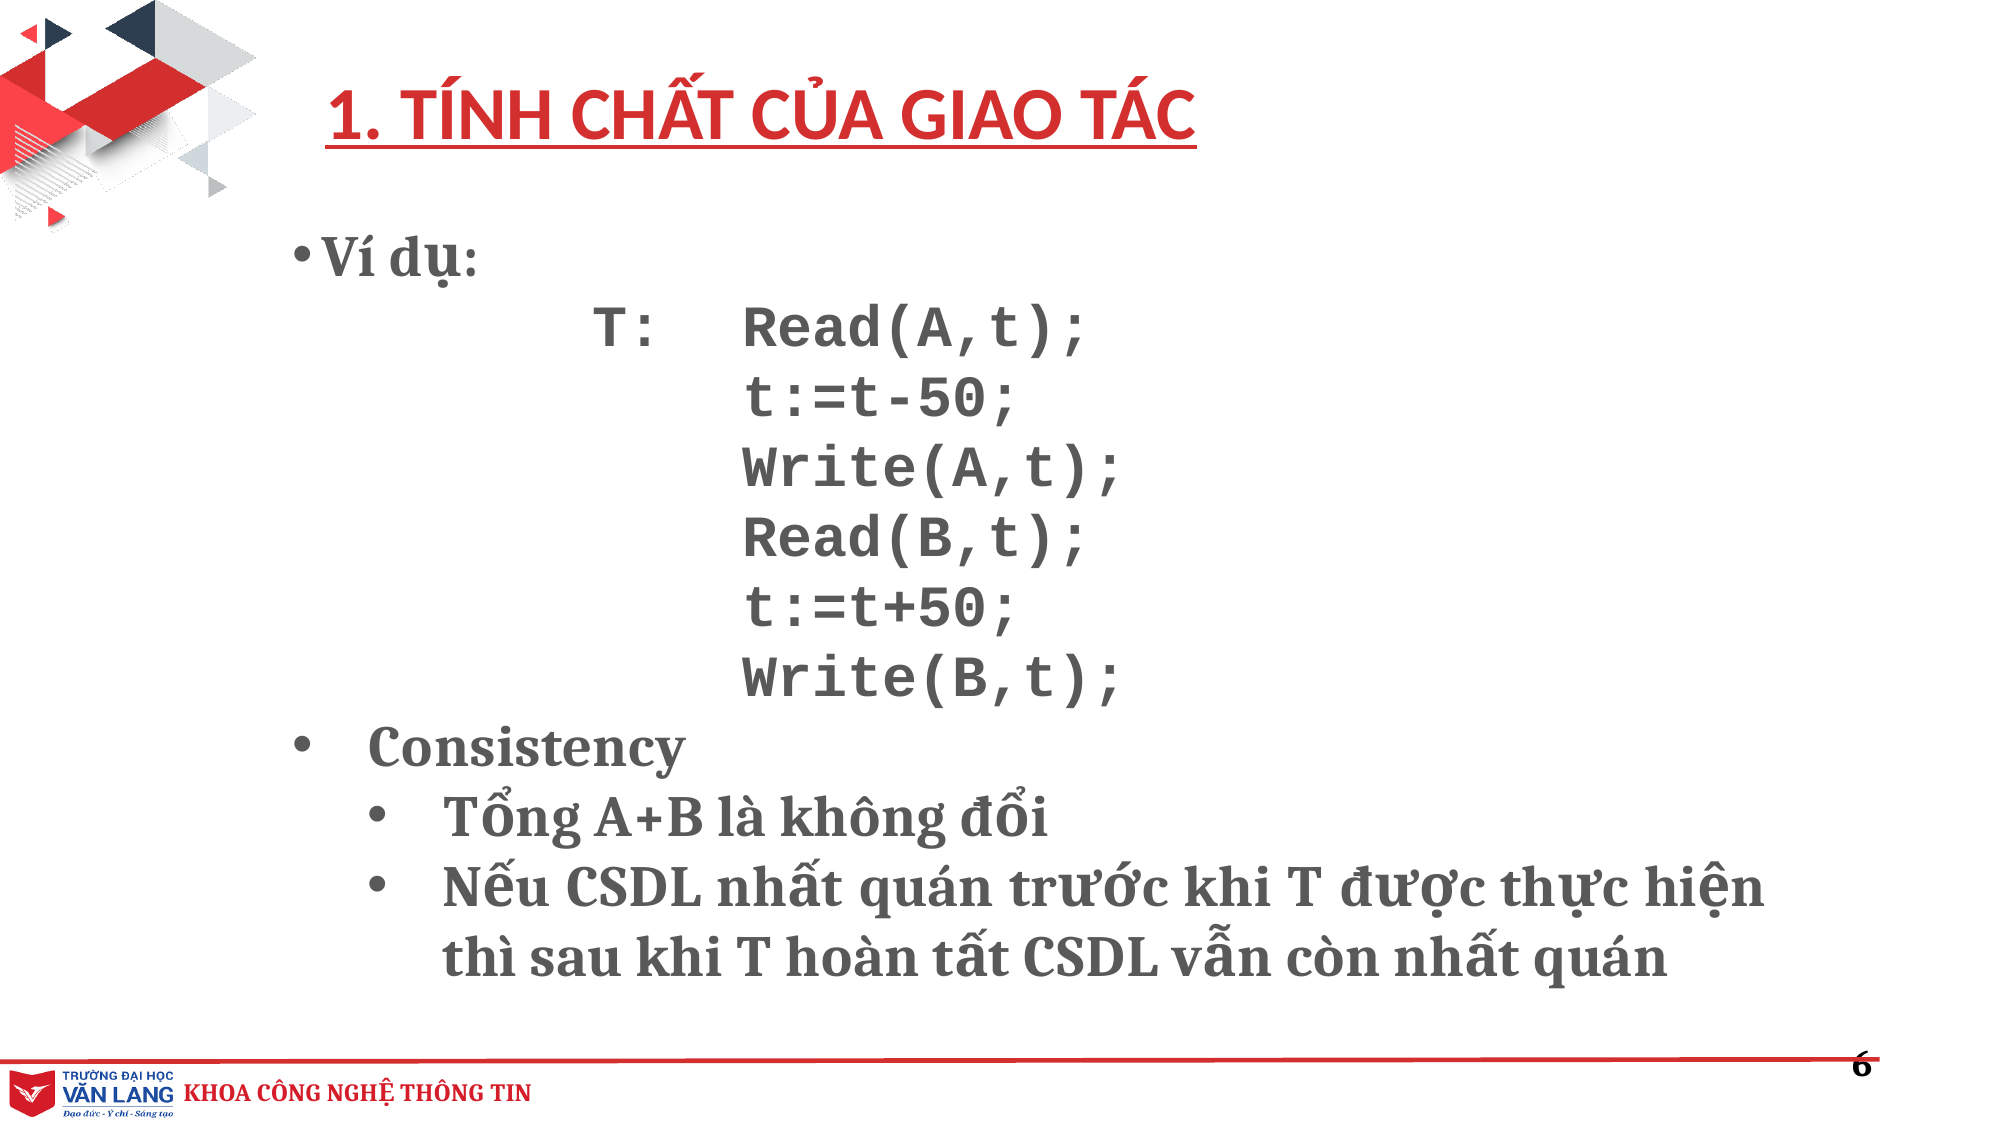

1. TÍNH CHẤT CỦA GIAO TÁC

Ví dụ:
T:	Read(A,t);
	t:=t-50;
	Write(A,t);
	Read(B,t);
	t:=t+50;
	Write(B,t);
Consistency
Tổng A+B là không đổi
Nếu CSDL nhất quán trước khi T được thực hiện thì sau khi T hoàn tất CSDL vẫn còn nhất quán